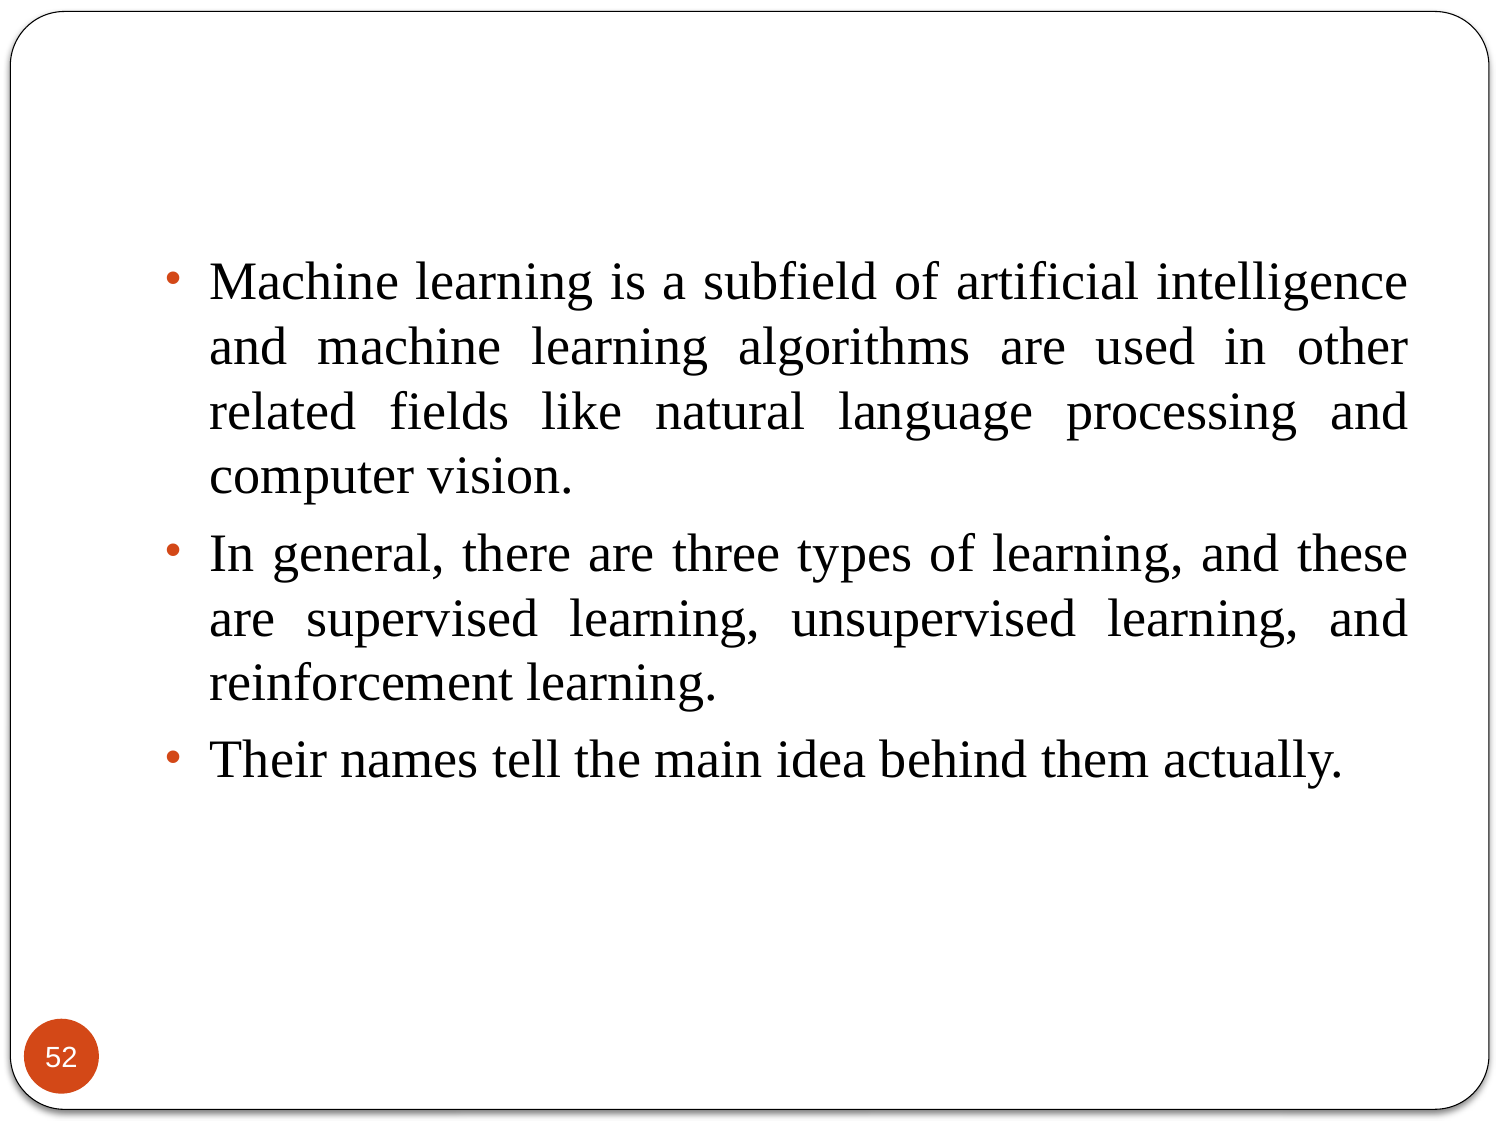

Machine learning is a subfield of artificial intelligence and machine learning algorithms are used in other related fields like natural language processing and computer vision.
In general, there are three types of learning, and these are supervised learning, unsupervised learning, and reinforcement learning.
Their names tell the main idea behind them actually.

52